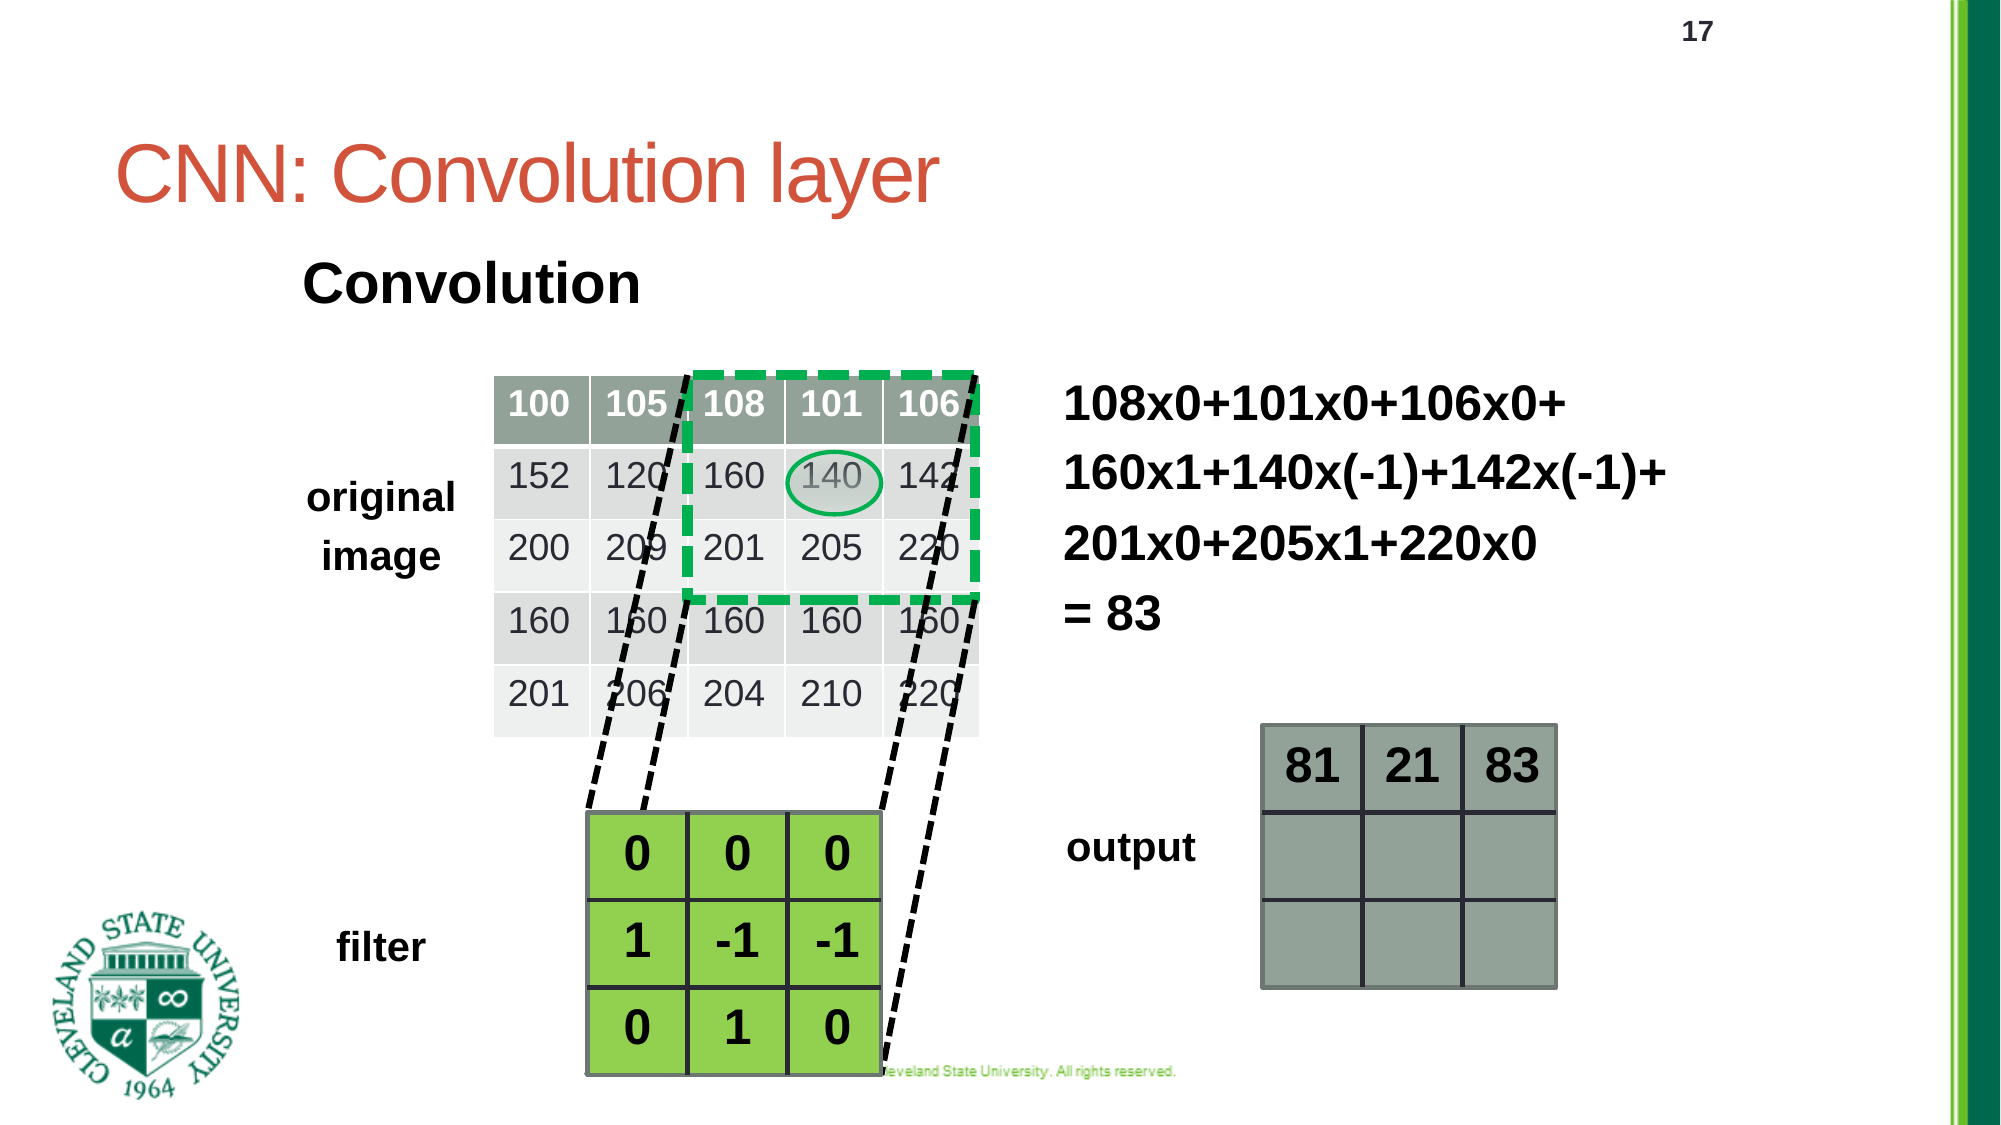

17
# CNN: Convolution layer
Convolution
108x0+101x0+106x0+
160x1+140x(-1)+142x(-1)+
201x0+205x1+220x0
= 83

| 100 | 105 | 108 | 101 | 106 |
| --- | --- | --- | --- | --- |
| 152 | 120 | 160 | 140 | 142 |
| 200 | 209 | 201 | 205 | 220 |
| 160 | 160 | 160 | 160 | 160 |
| 201 | 206 | 204 | 210 | 220 |

original
image

81

21

83

0
0
0
output

1
-1
-1

filter
0
1
0